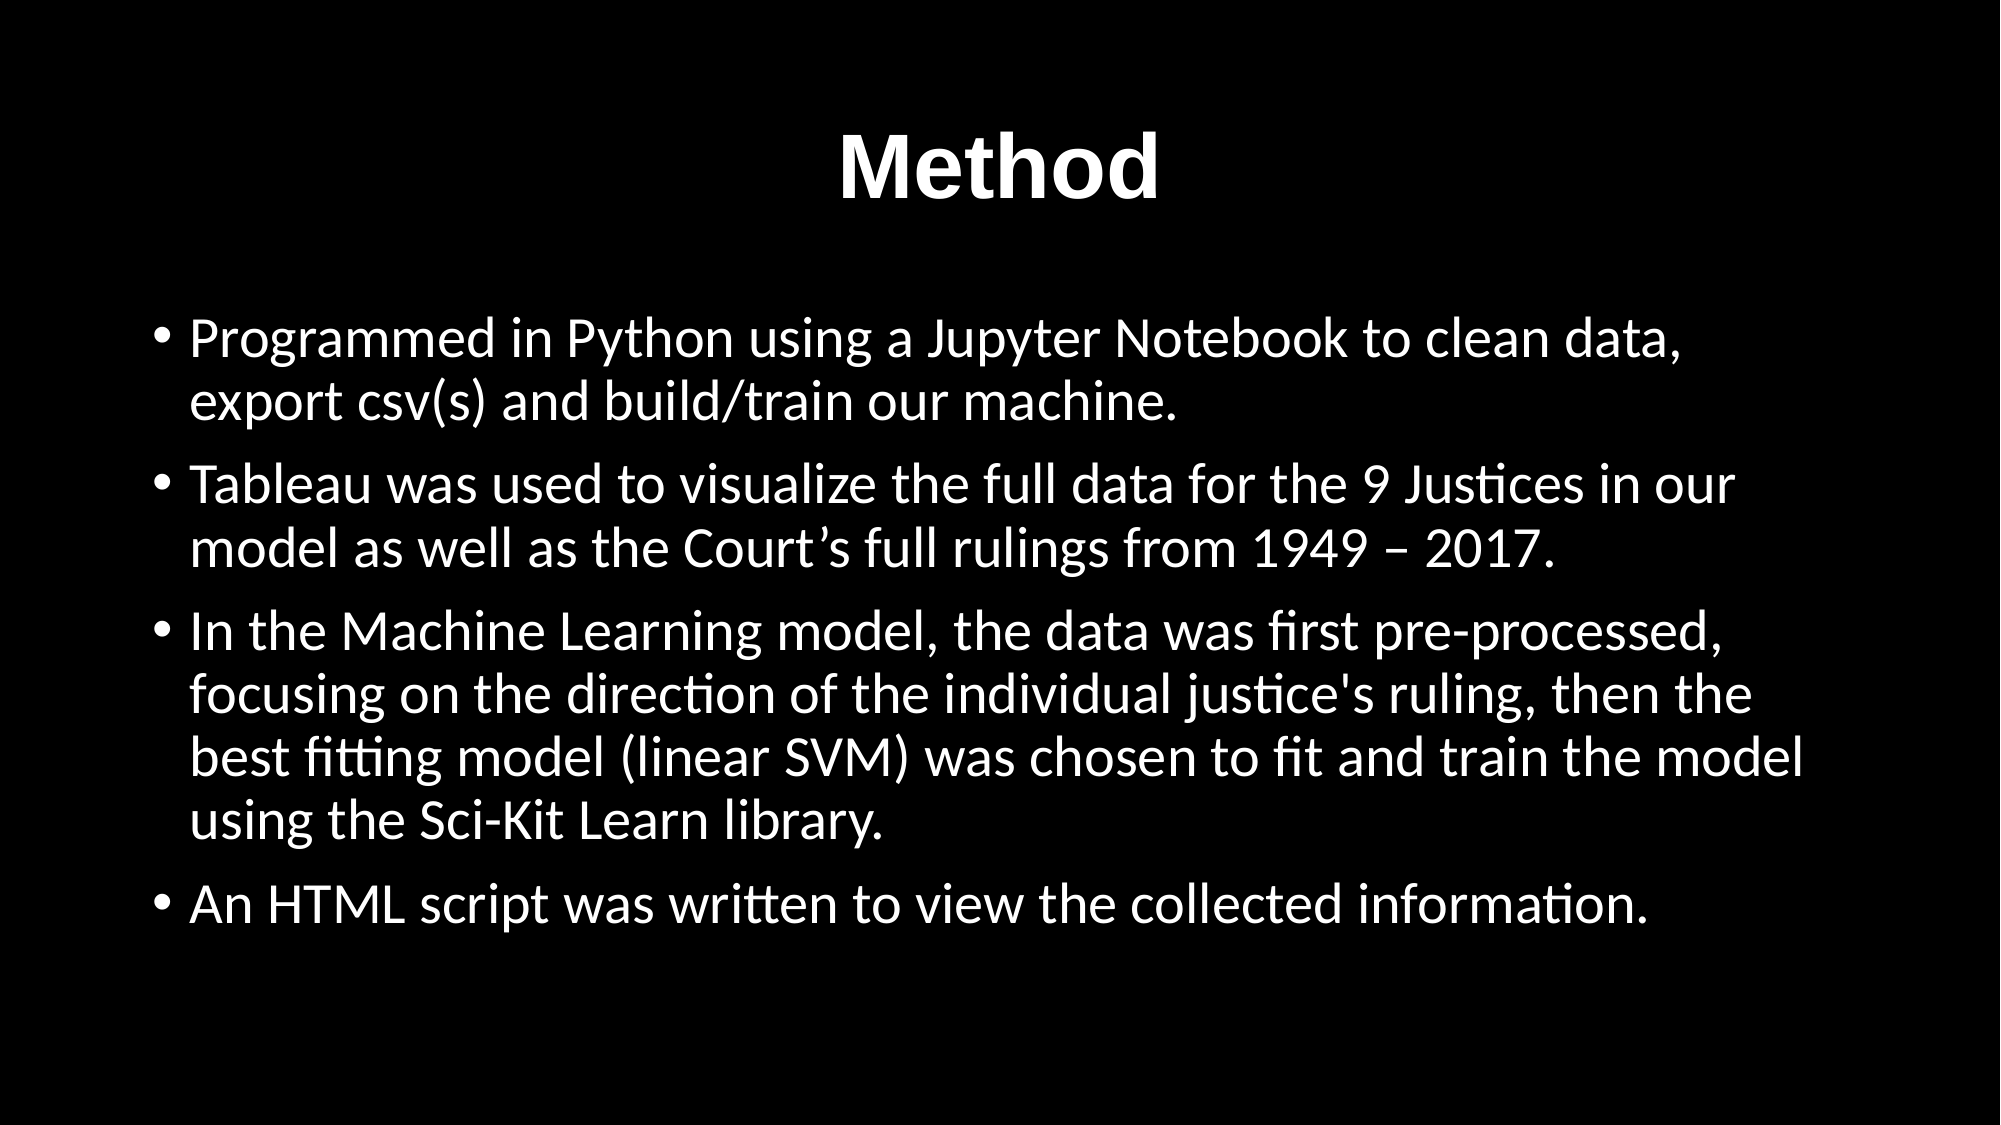

# Method
Programmed in Python using a Jupyter Notebook to clean data, export csv(s) and build/train our machine.
Tableau was used to visualize the full data for the 9 Justices in our model as well as the Court’s full rulings from 1949 – 2017.
In the Machine Learning model, the data was first pre-processed, focusing on the direction of the individual justice's ruling, then the best fitting model (linear SVM) was chosen to fit and train the model using the Sci-Kit Learn library.
An HTML script was written to view the collected information.